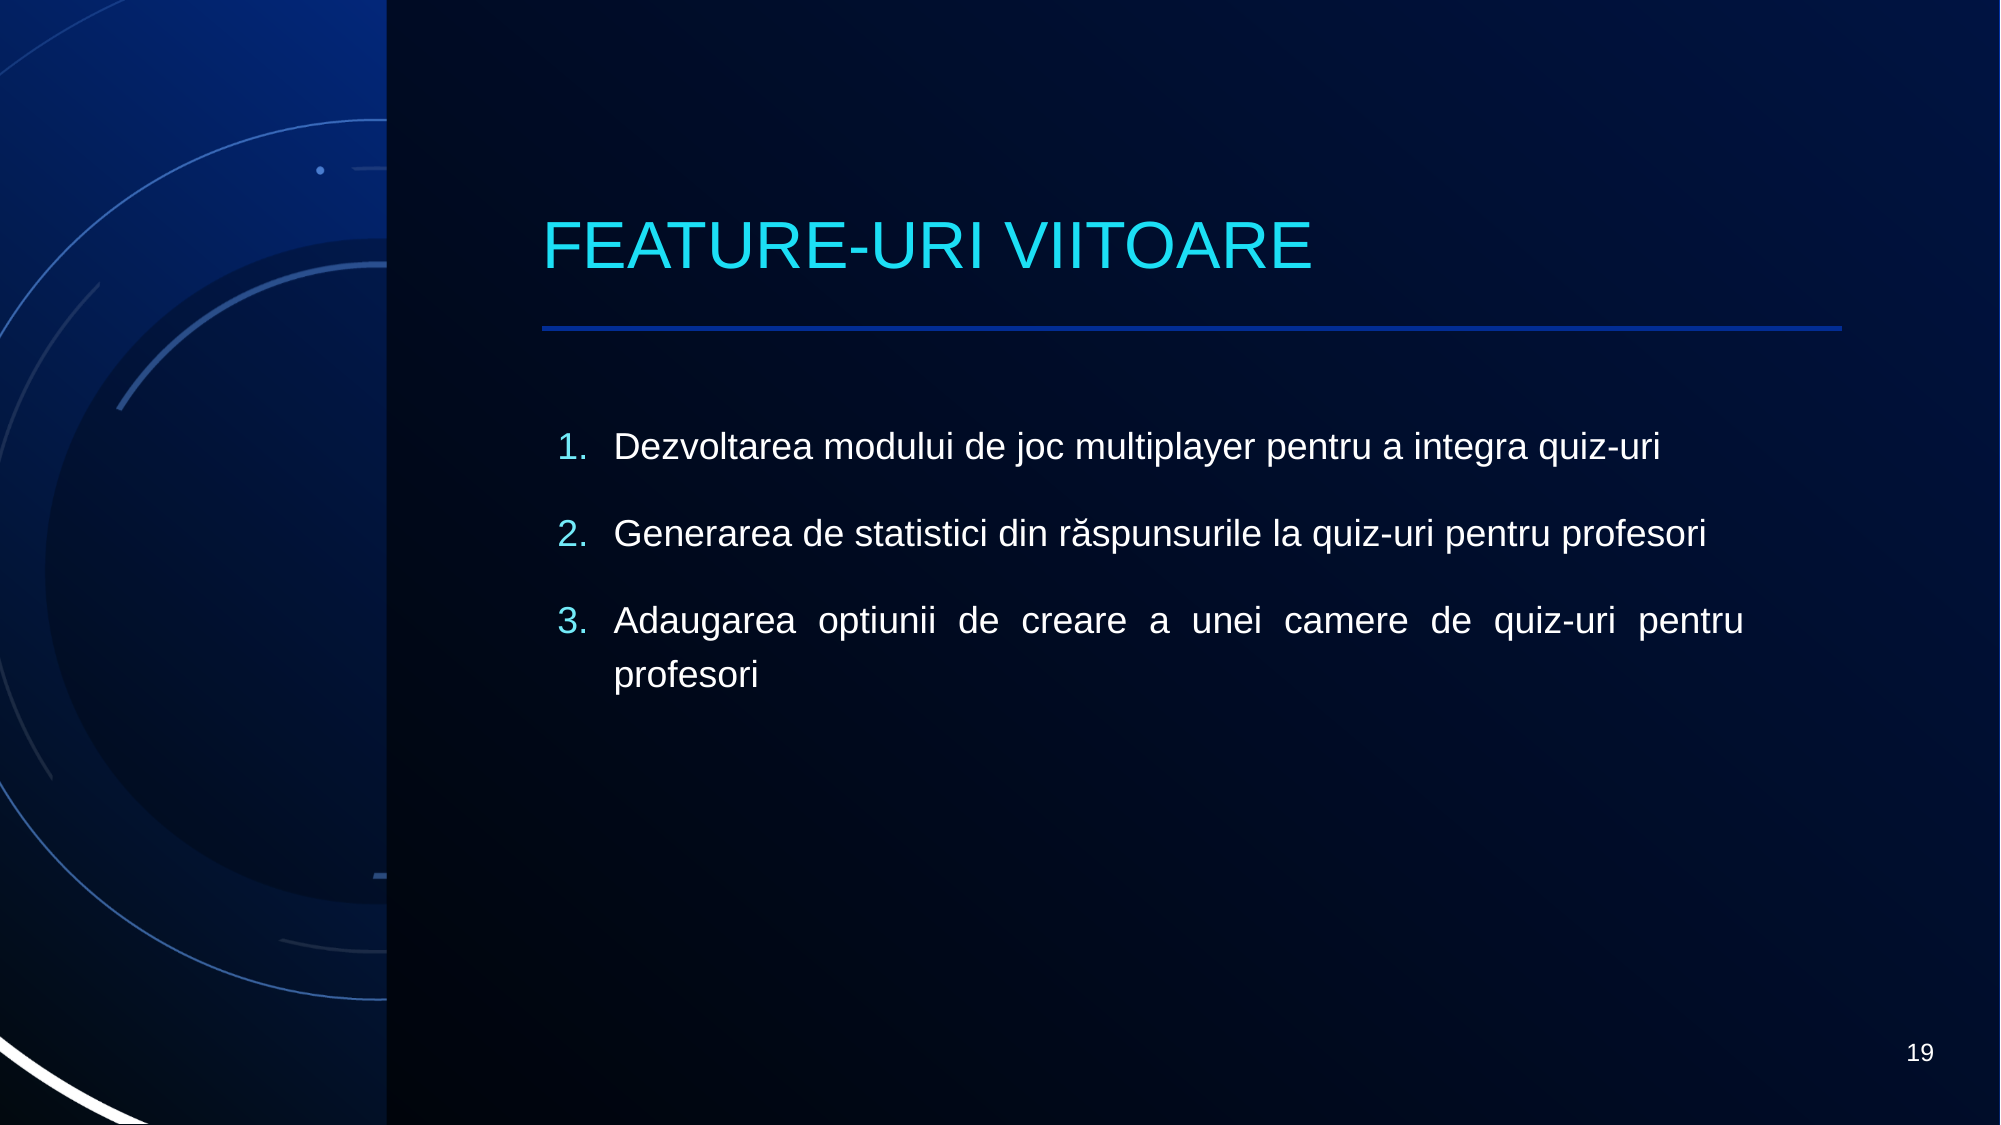

# Feature-uri viitoare
Dezvoltarea modului de joc multiplayer pentru a integra quiz-uri
Generarea de statistici din răspunsurile la quiz-uri pentru profesori
Adaugarea optiunii de creare a unei camere de quiz-uri pentru profesori

19